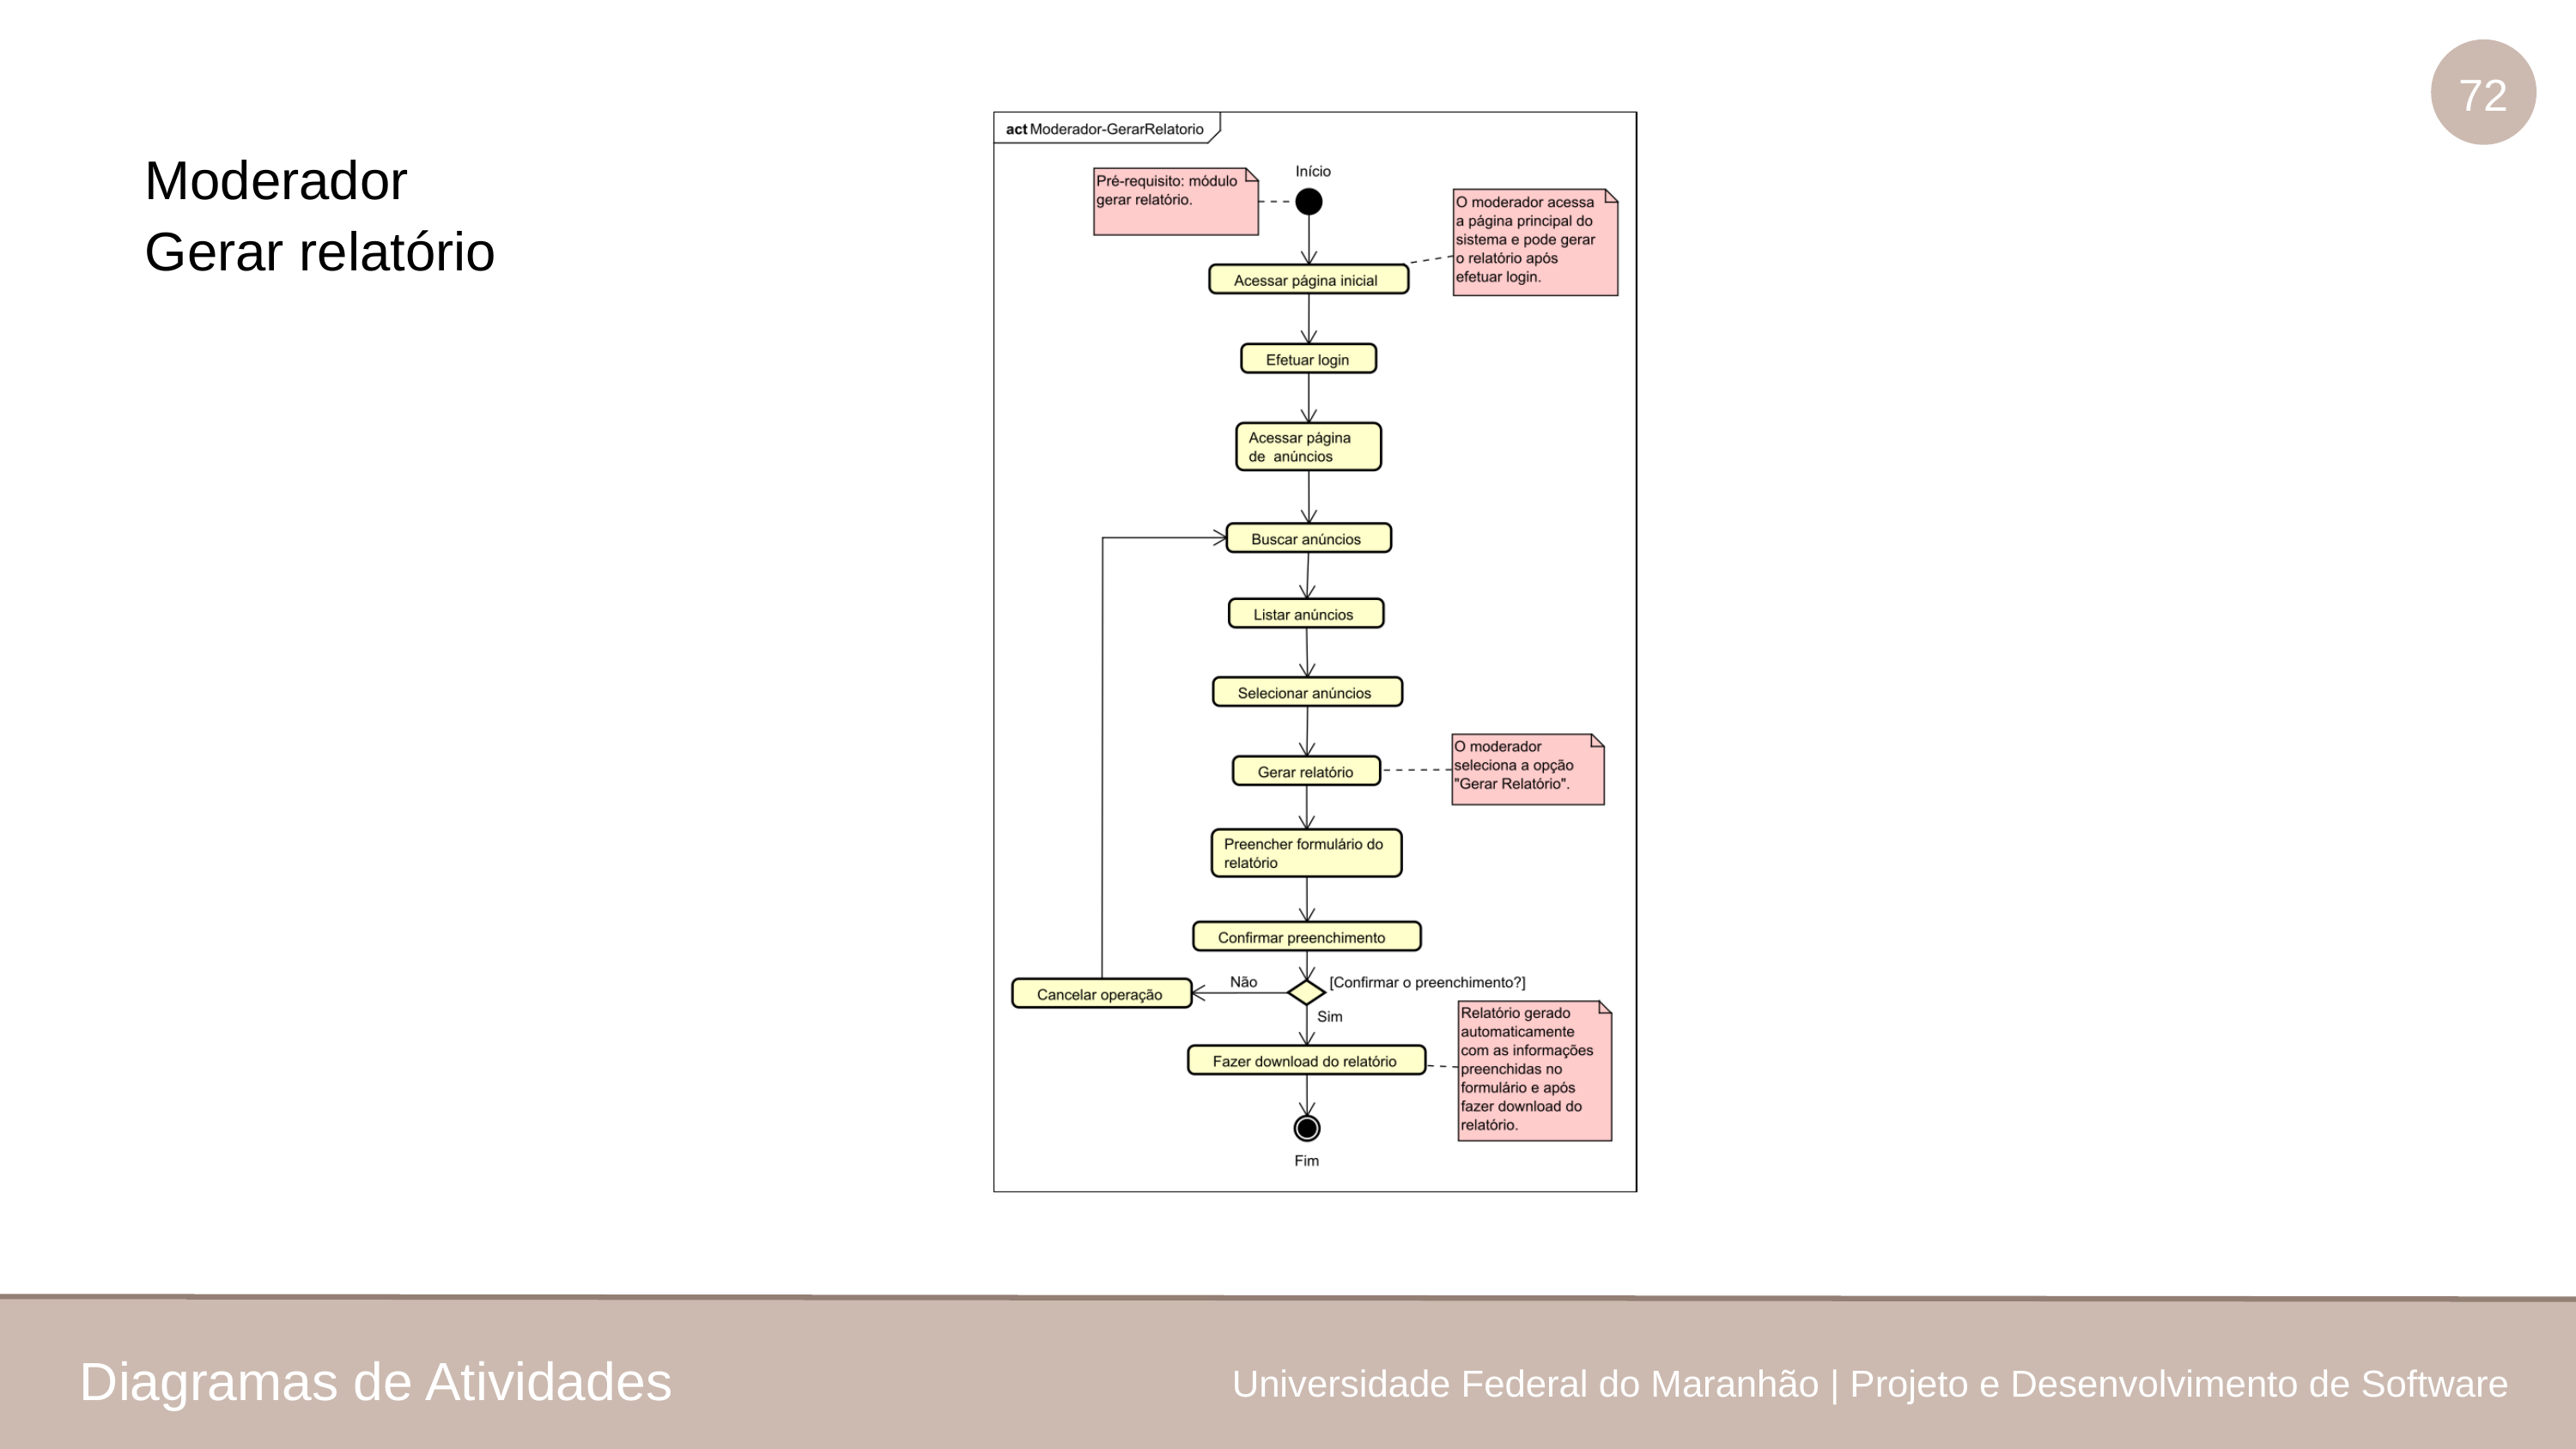

72

Moderador
Gerar relatório

Diagramas de Atividades
Universidade Federal do Maranhão | Projeto e Desenvolvimento de Software